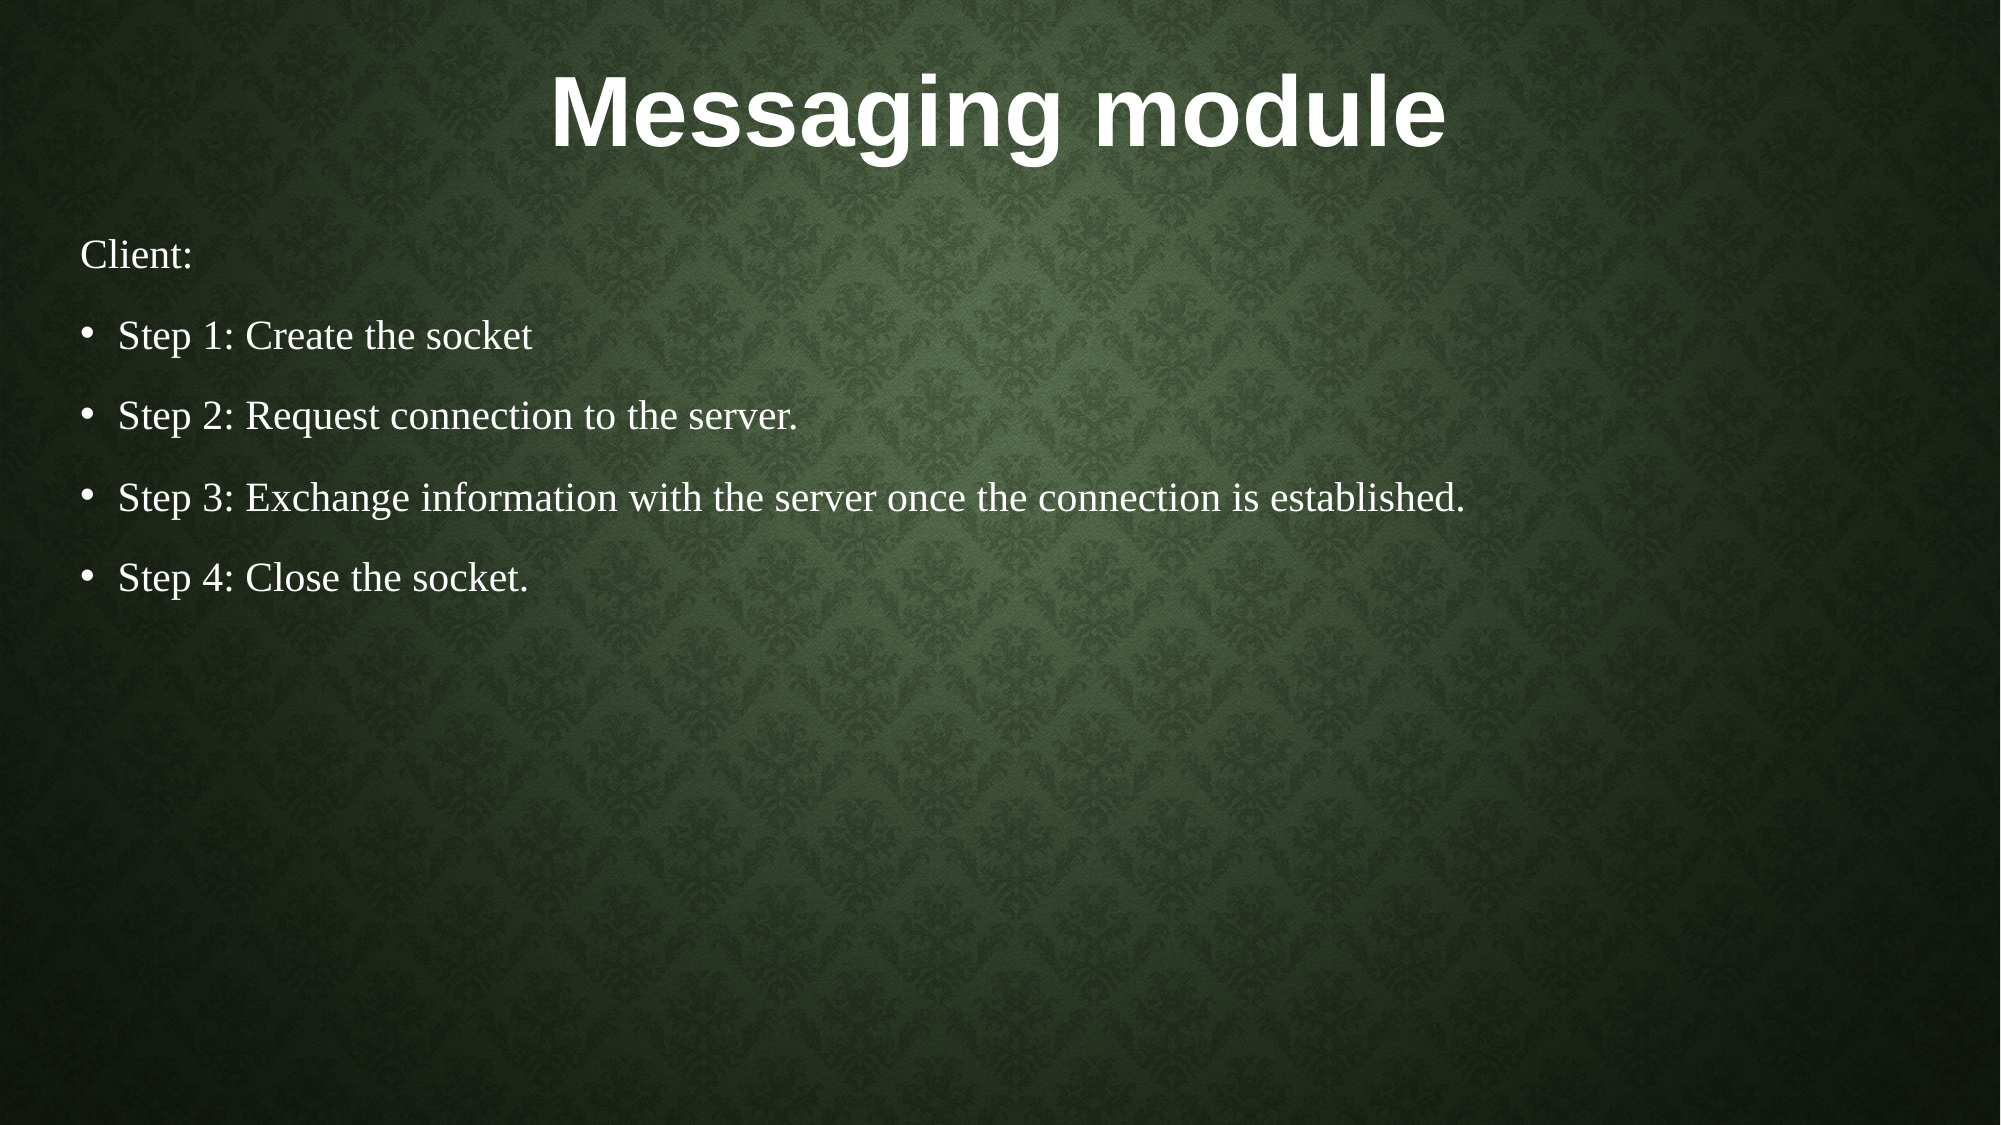

# Messaging module
Client:
Step 1: Create the socket
Step 2: Request connection to the server.
Step 3: Exchange information with the server once the connection is established.
Step 4: Close the socket.